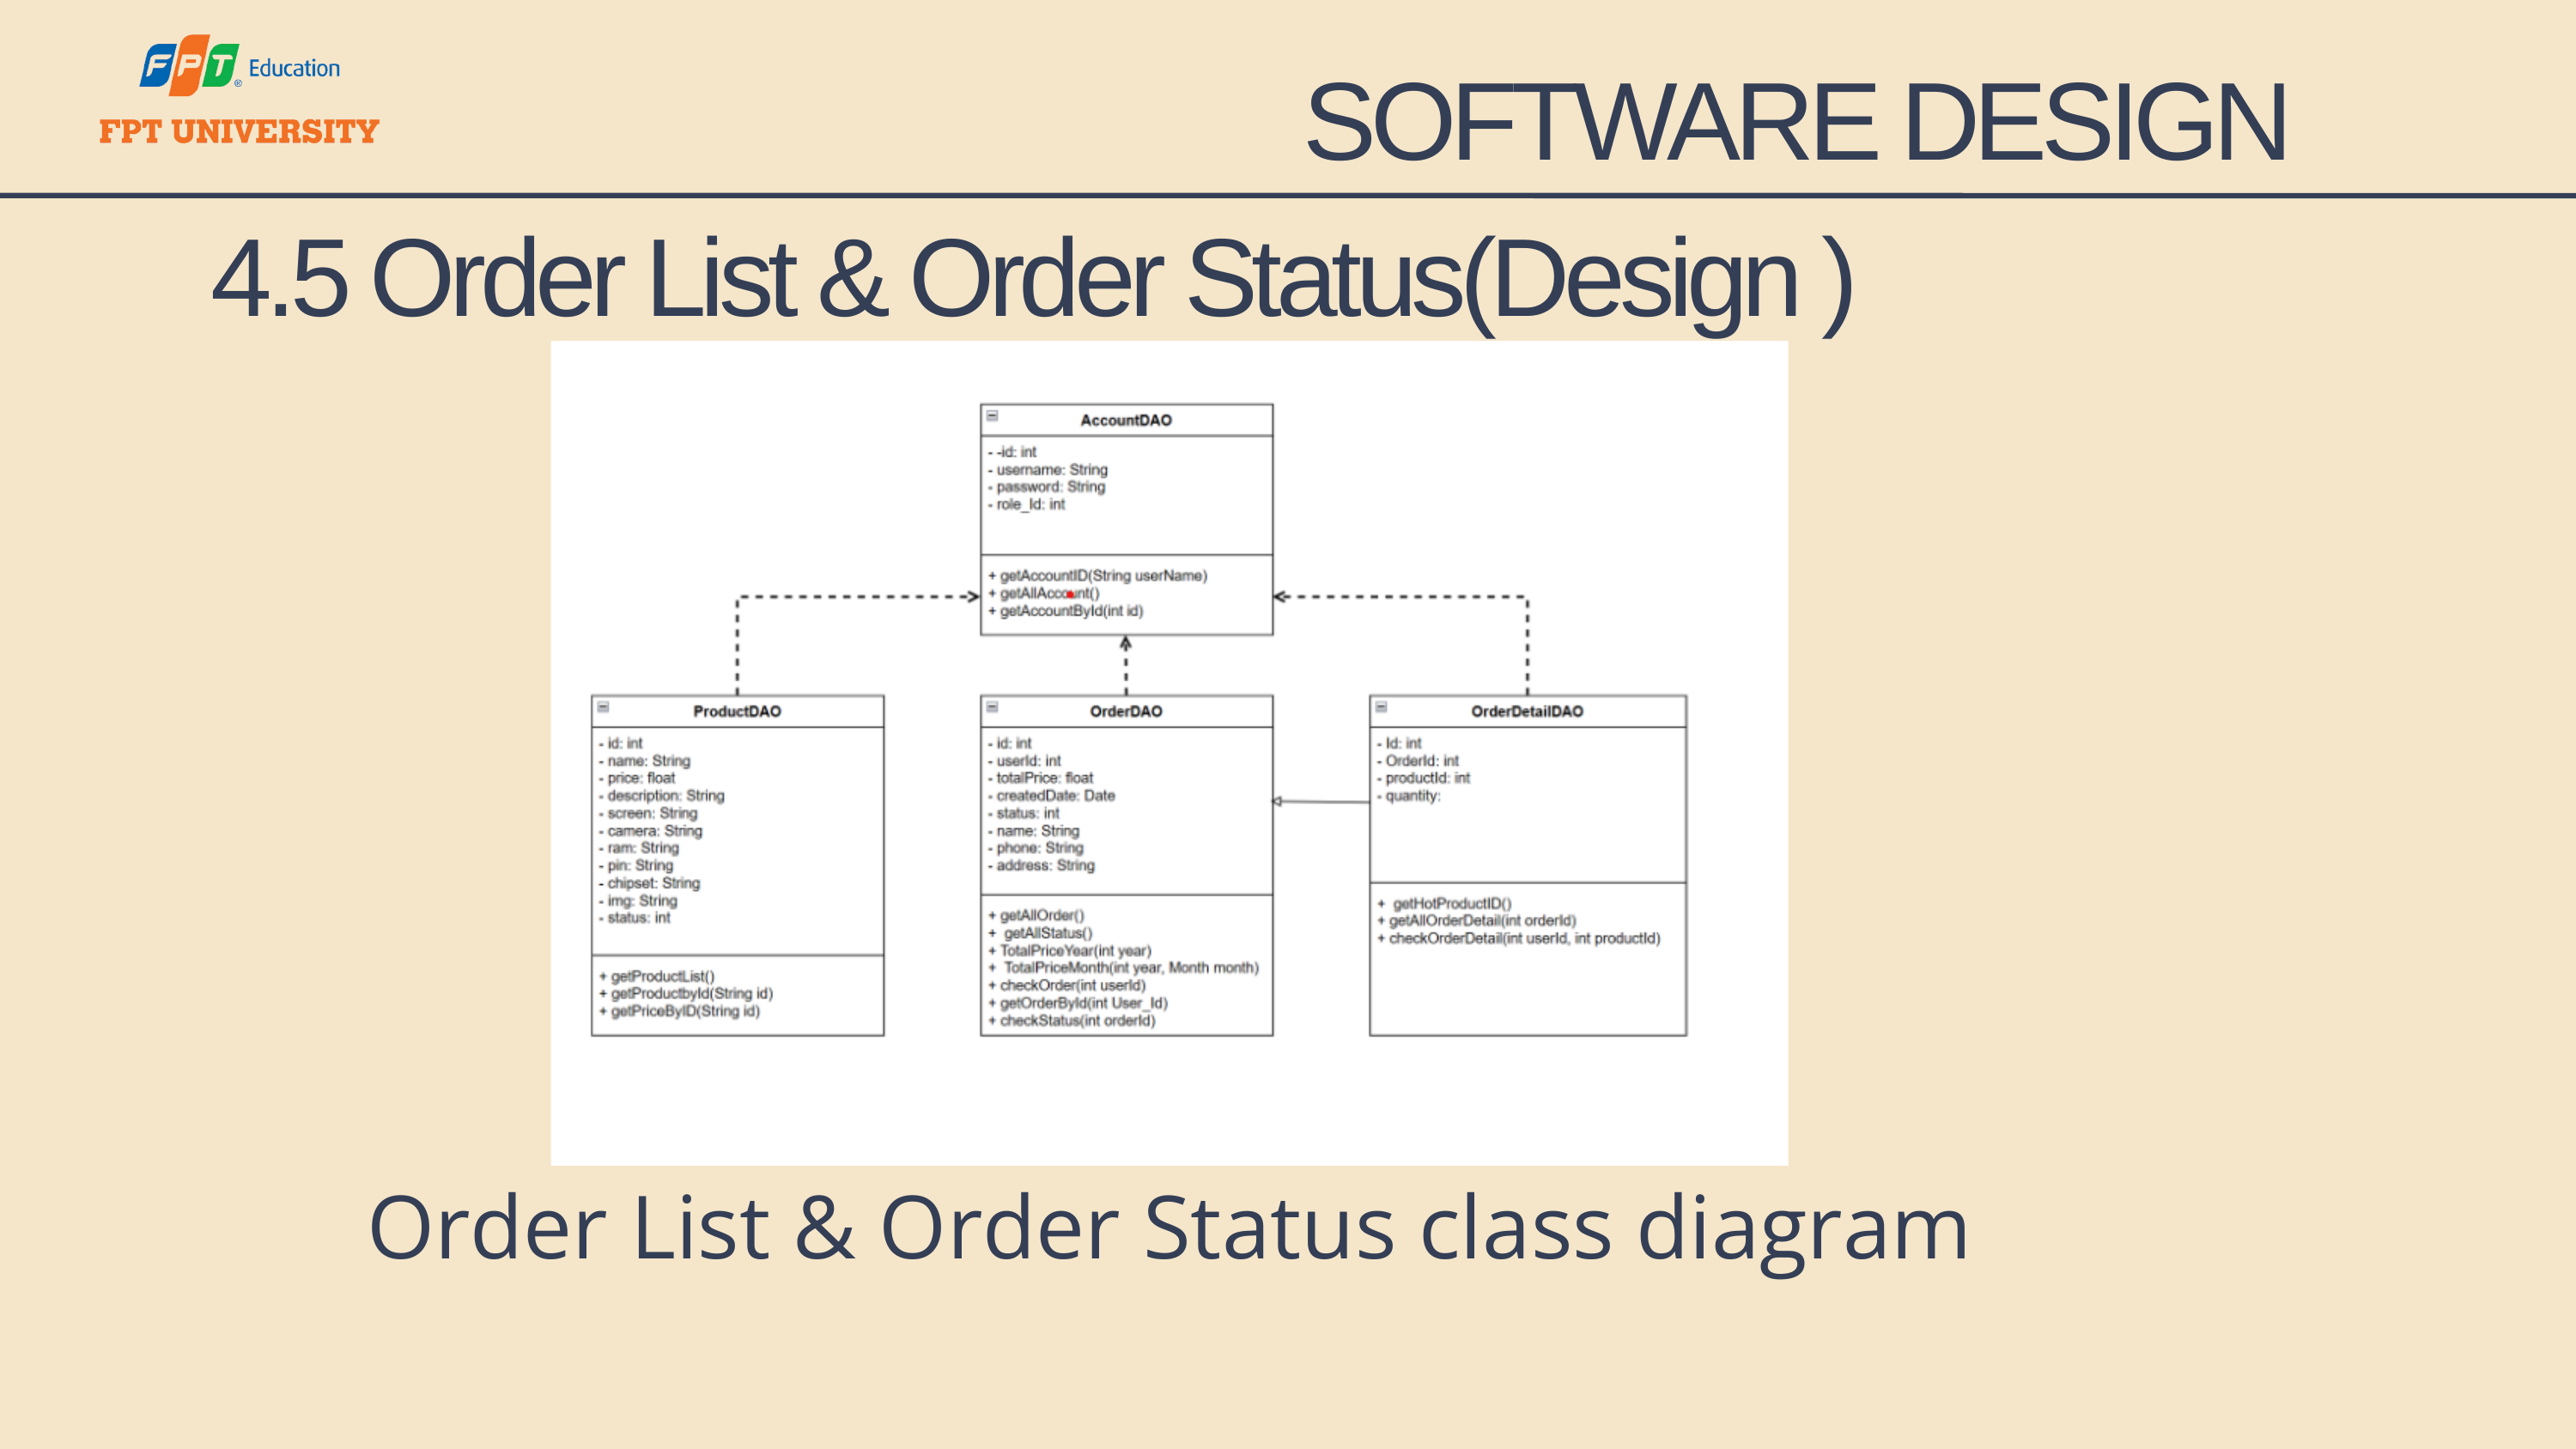

SOFTWARE DESIGN

4.5 Order List & Order Status(Design )

Order List & Order Status class diagram